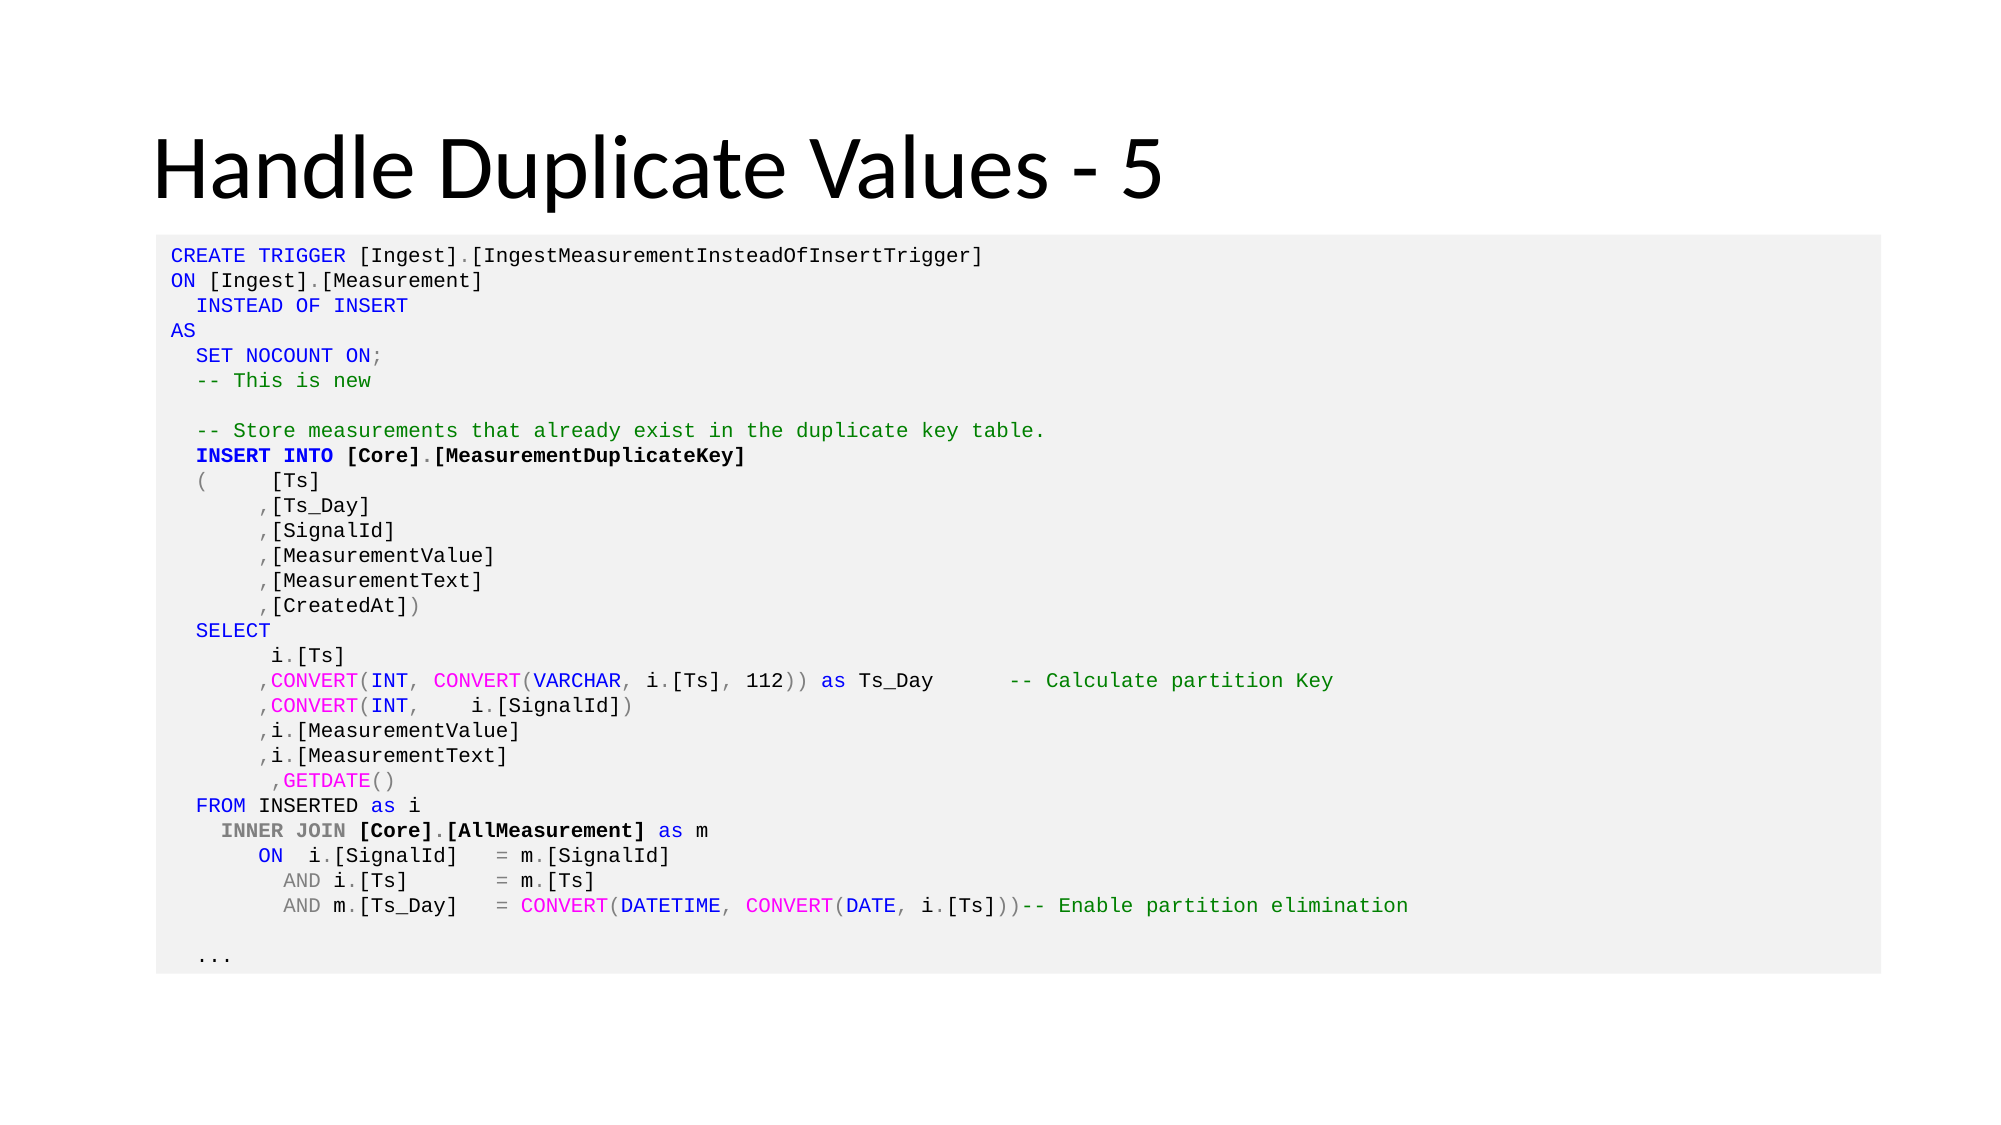

# Handle Duplicate Values - 5
CREATE TRIGGER [Ingest].[IngestMeasurementInsteadOfInsertTrigger]
ON [Ingest].[Measurement]
  INSTEAD OF INSERT
AS
  SET NOCOUNT ON;
  -- This is new

  -- Store measurements that already exist in the duplicate key table.
  INSERT INTO [Core].[MeasurementDuplicateKey]
  (     [Ts]
       ,[Ts_Day]
       ,[SignalId]
       ,[MeasurementValue]
       ,[MeasurementText]
       ,[CreatedAt])
  SELECT
        i.[Ts]
       ,CONVERT(INT, CONVERT(VARCHAR, i.[Ts], 112)) as Ts_Day      -- Calculate partition Key
       ,CONVERT(INT,    i.[SignalId])
       ,i.[MeasurementValue]
       ,i.[MeasurementText]
        ,GETDATE()
  FROM INSERTED as i
    INNER JOIN [Core].[AllMeasurement] as m
       ON  i.[SignalId]   = m.[SignalId]
         AND i.[Ts]       = m.[Ts]
         AND m.[Ts_Day]   = CONVERT(DATETIME, CONVERT(DATE, i.[Ts]))-- Enable partition elimination

  ...